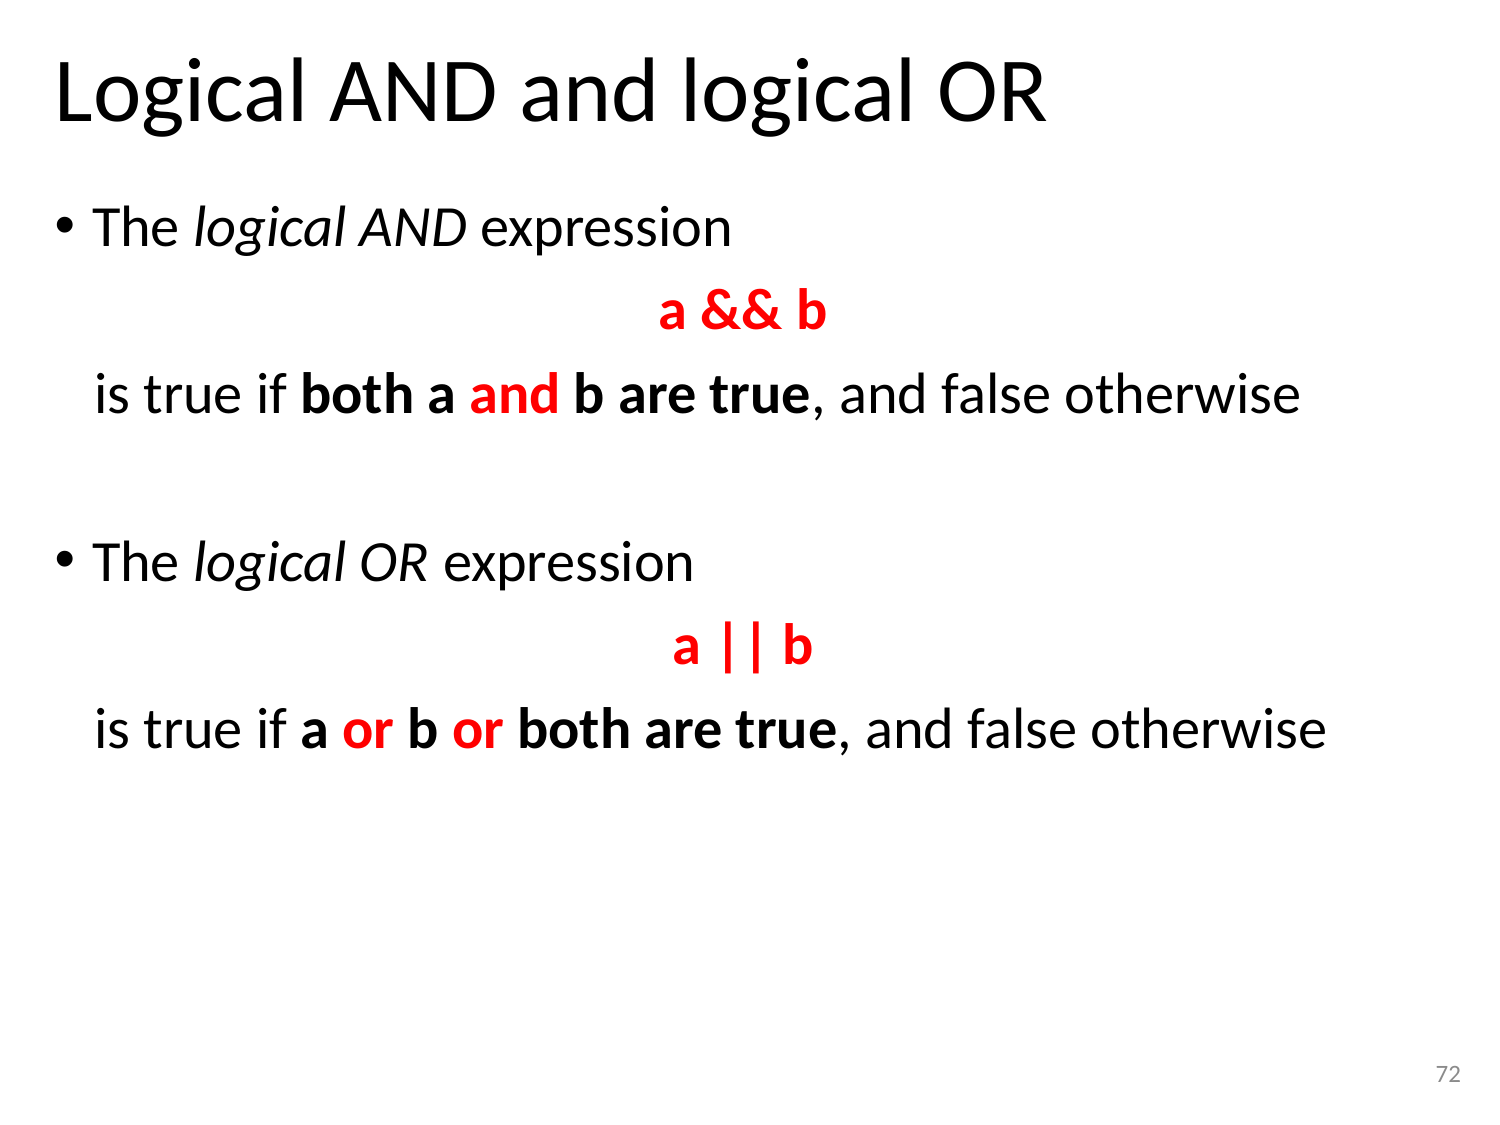

# Logical AND and logical OR
The logical AND expression
a && b
   is true if both a and b are true, and false otherwise

The logical OR expression
a || b
   is true if a or b or both are true, and false otherwise

72